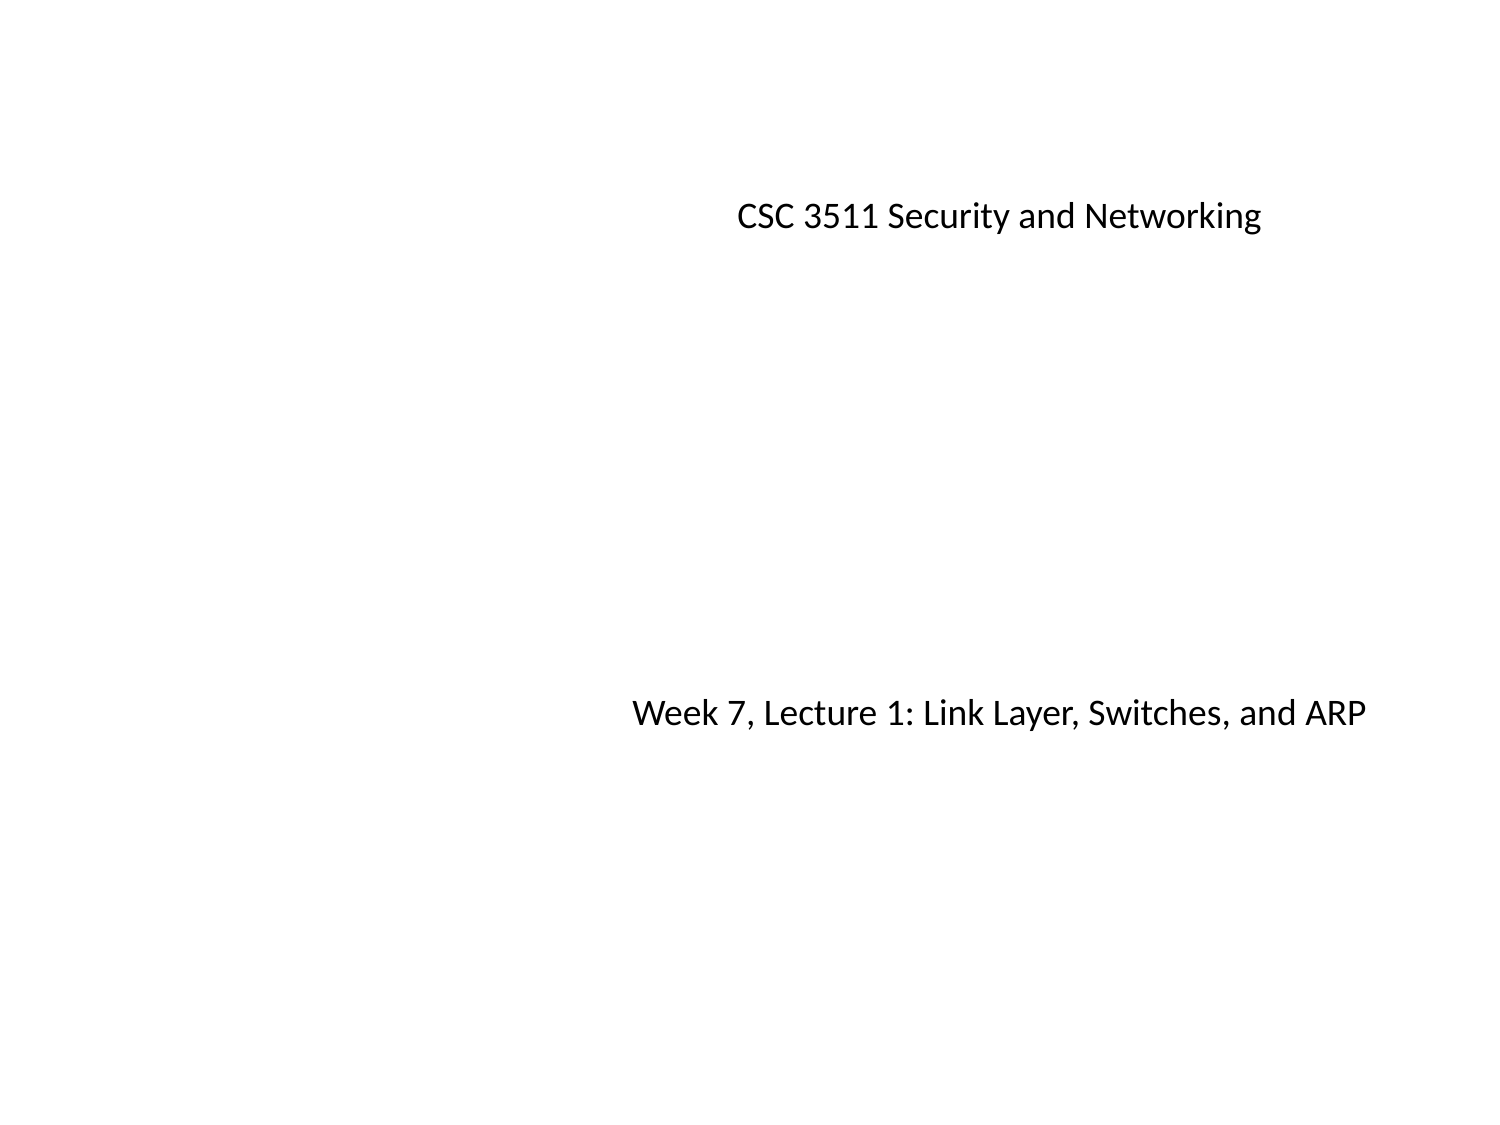

CSC 3511 Security and Networking

Week 7, Lecture 1: Link Layer, Switches, and ARP